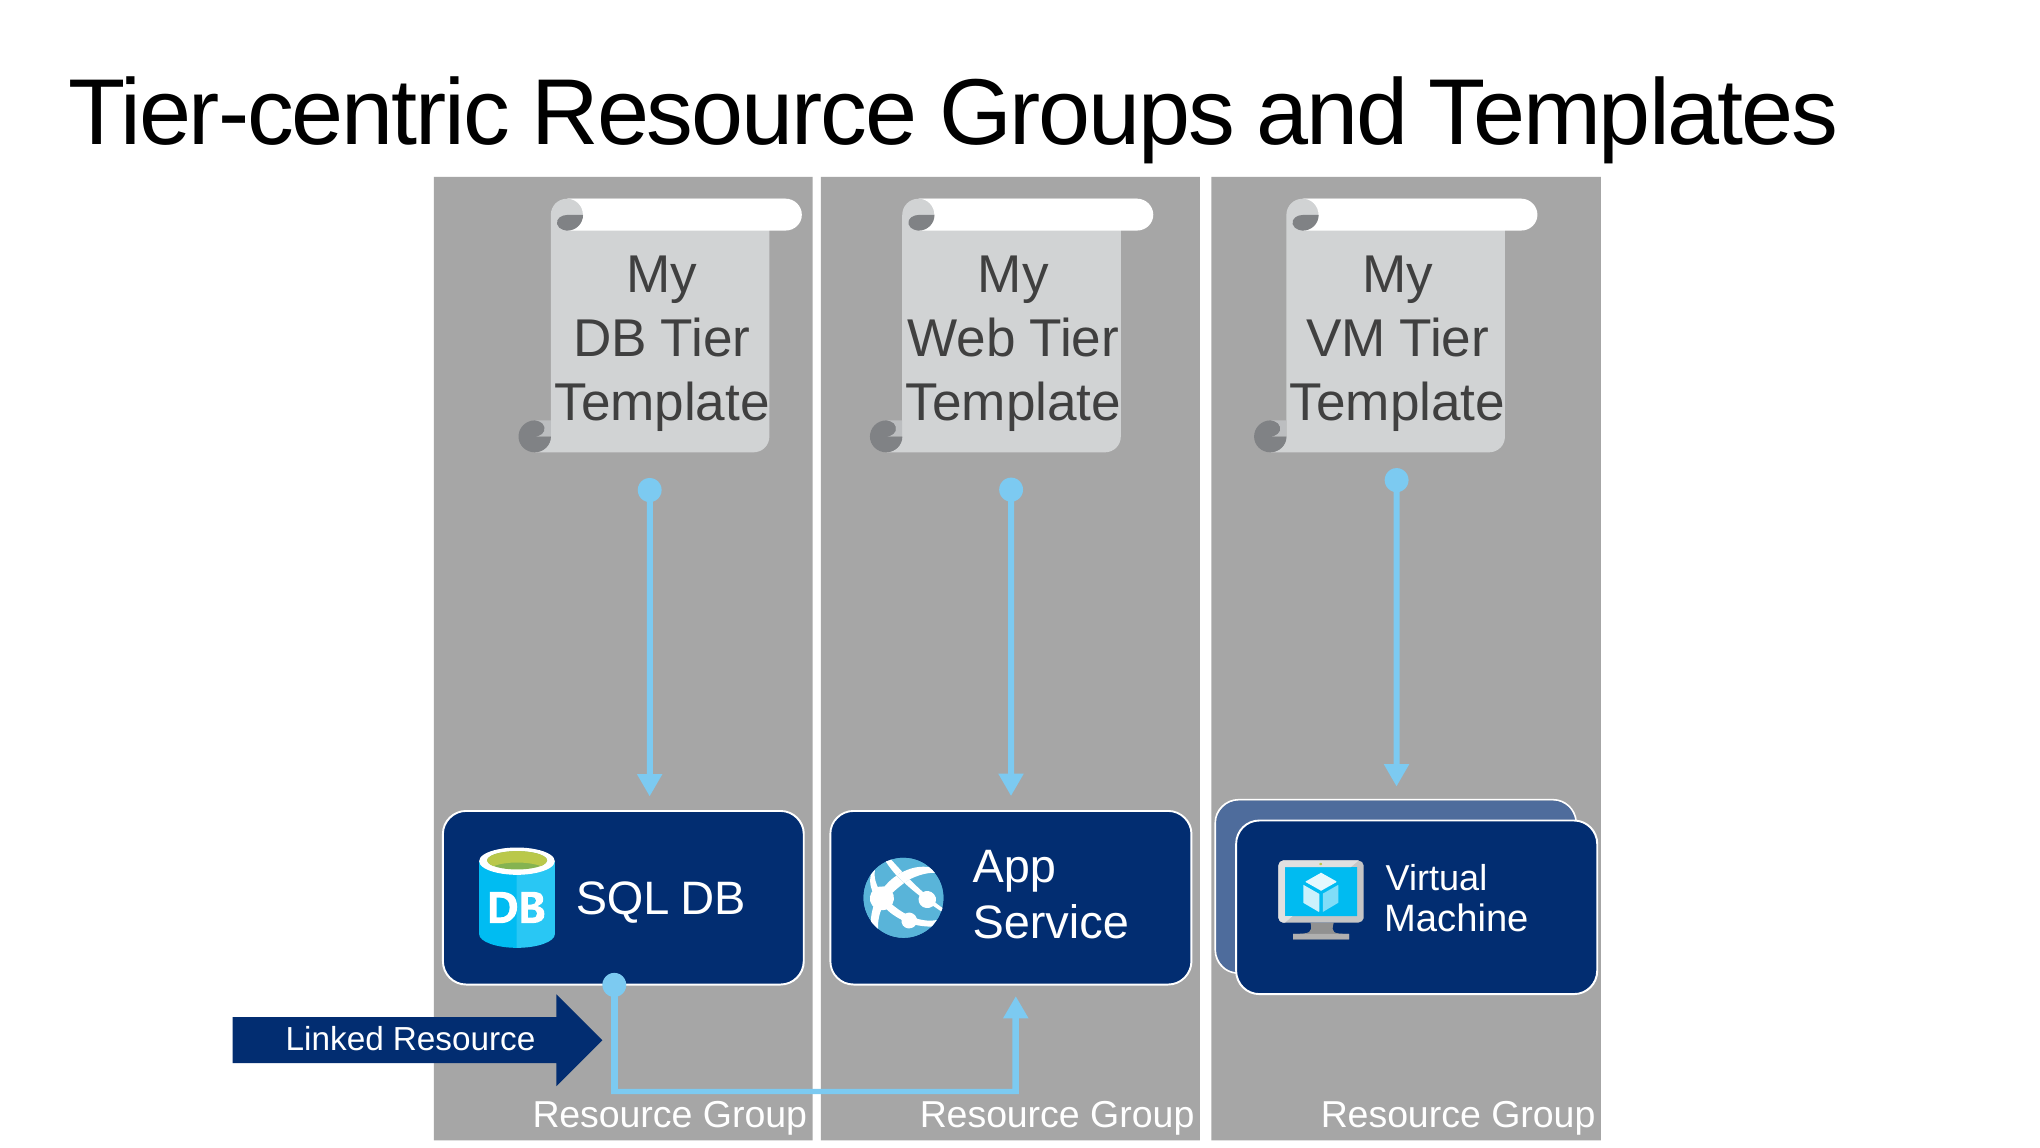

# Tier-centric Resource Groups and Templates
Resource Group
Resource Group
Resource Group

My
VM Tier
Template

My
DB Tier
Template

My
Web Tier
Template

App
Service

Virtual

SQL DB

Machine

Linked Resource